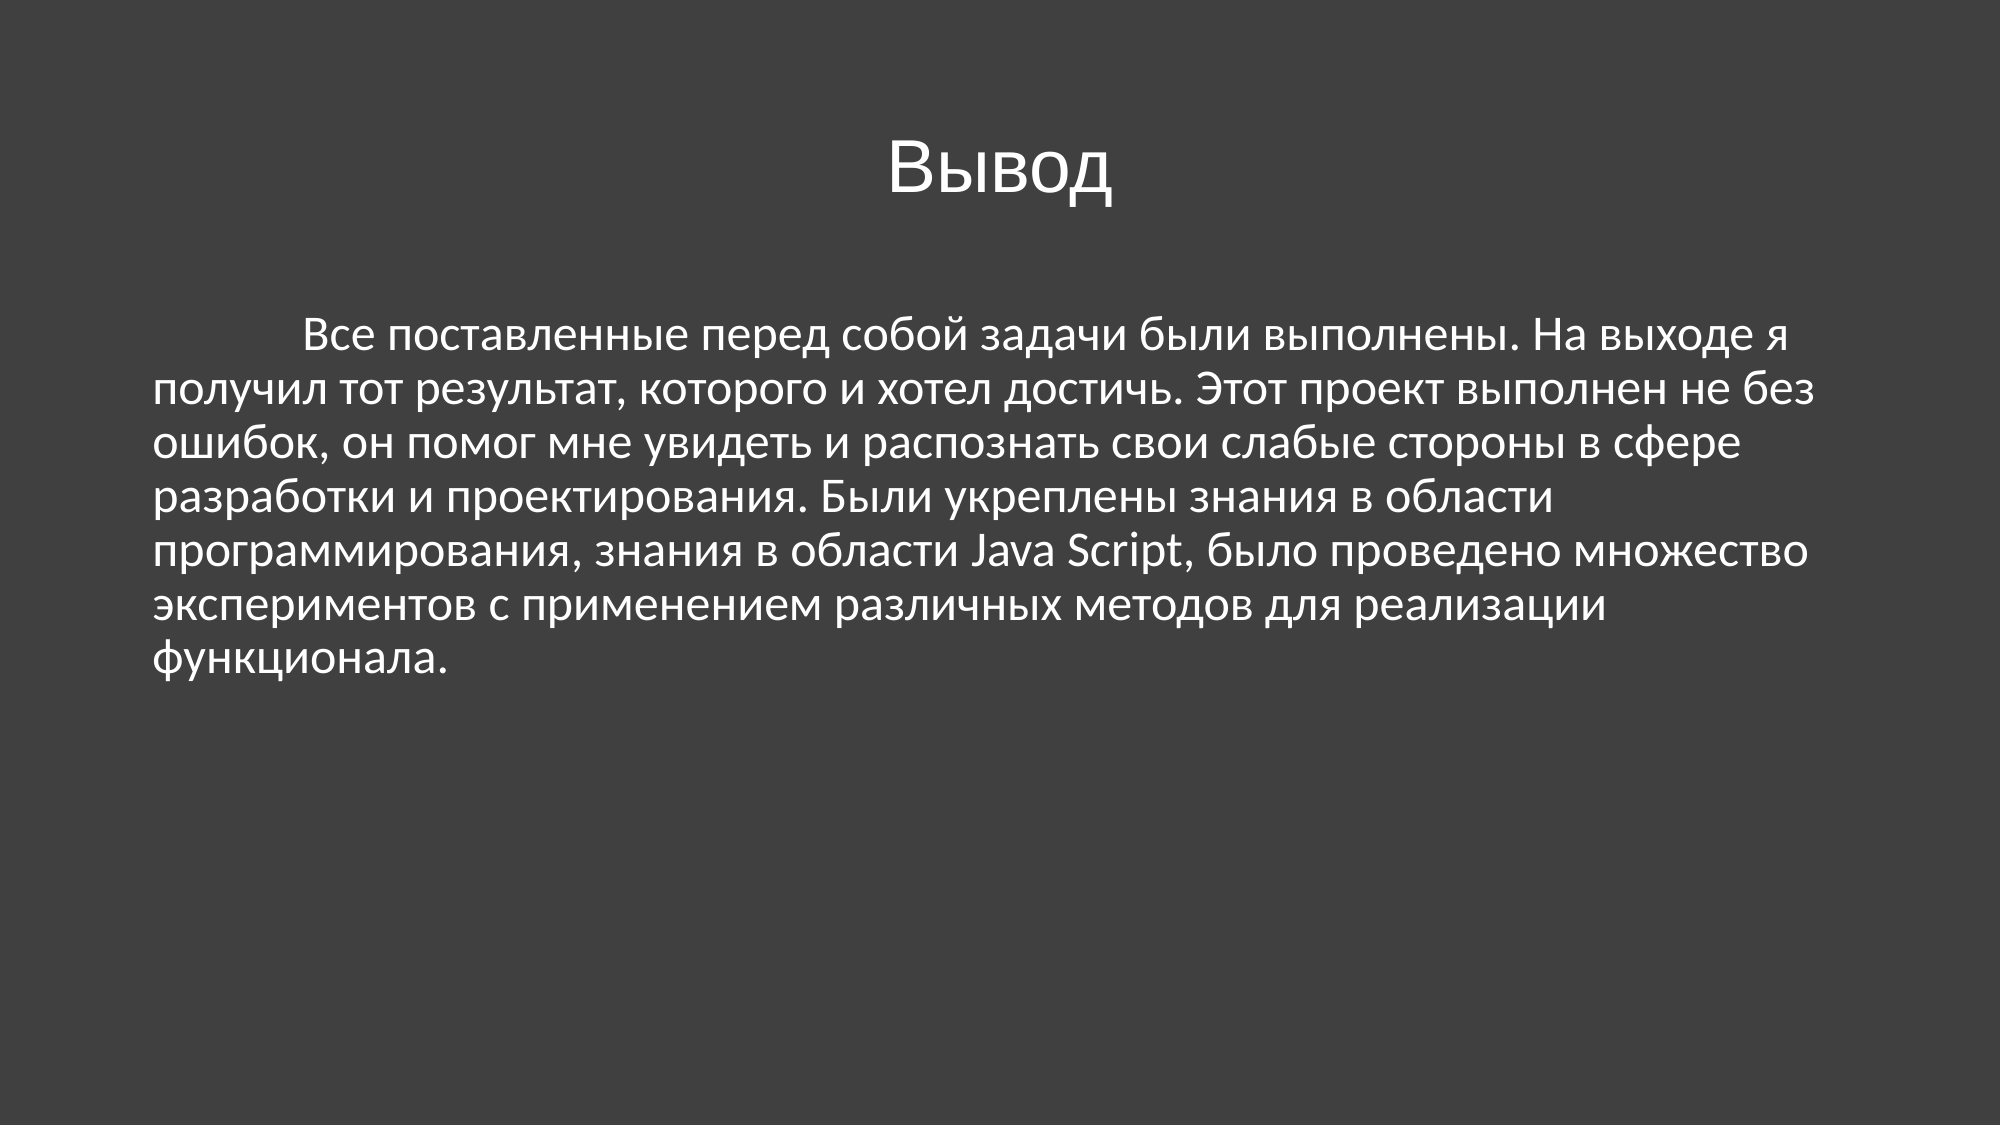

# Вывод
	Все поставленные перед собой задачи были выполнены. На выходе я получил тот результат, которого и хотел достичь. Этот проект выполнен не без ошибок, он помог мне увидеть и распознать свои слабые стороны в сфере разработки и проектирования. Были укреплены знания в области программирования, знания в области Java Script, было проведено множество экспериментов с применением различных методов для реализации функционала.